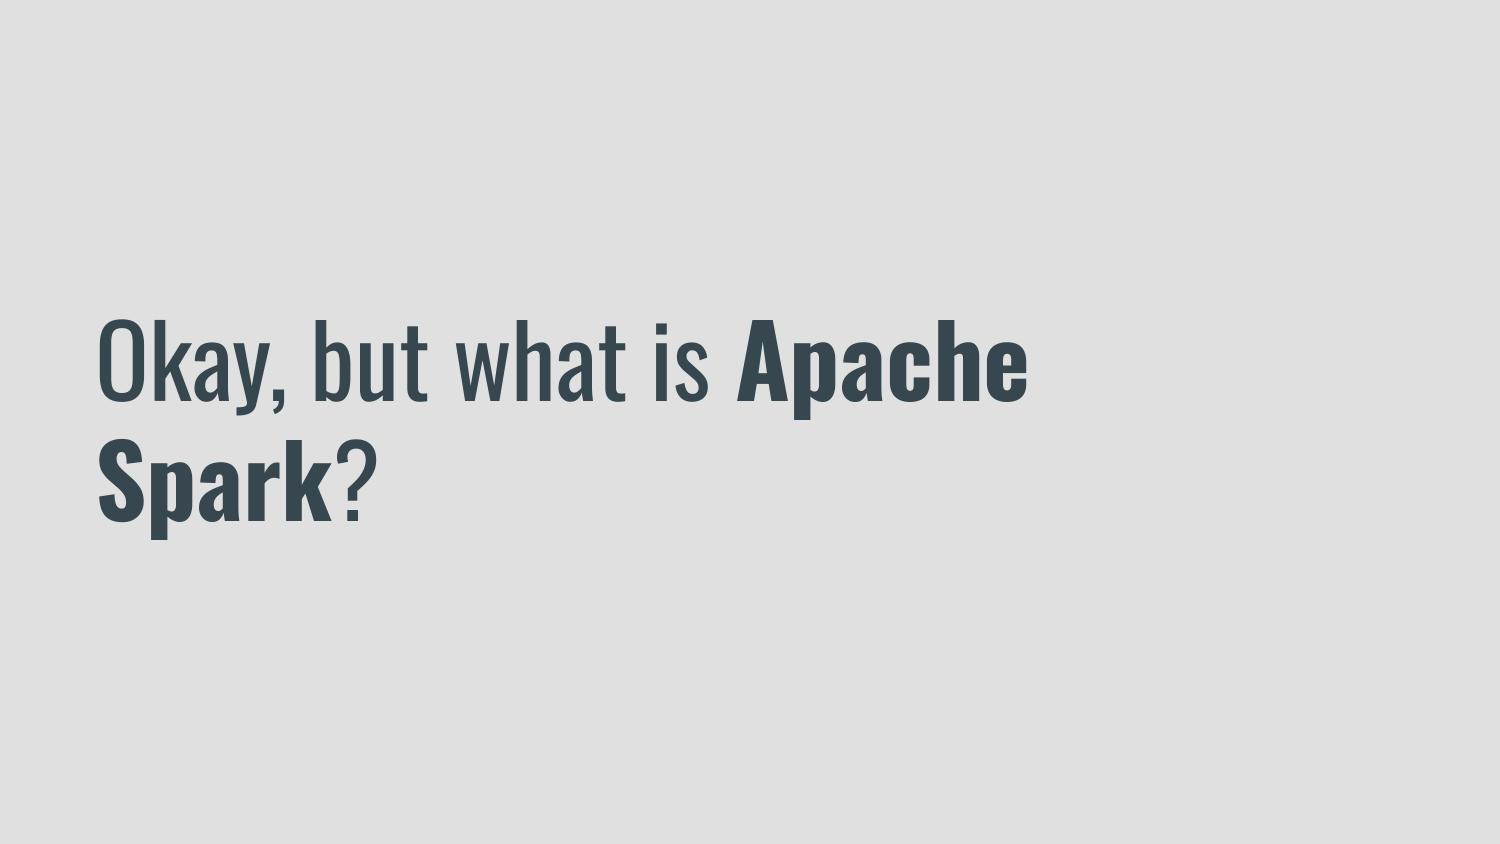

# Okay, but what is Apache Spark?